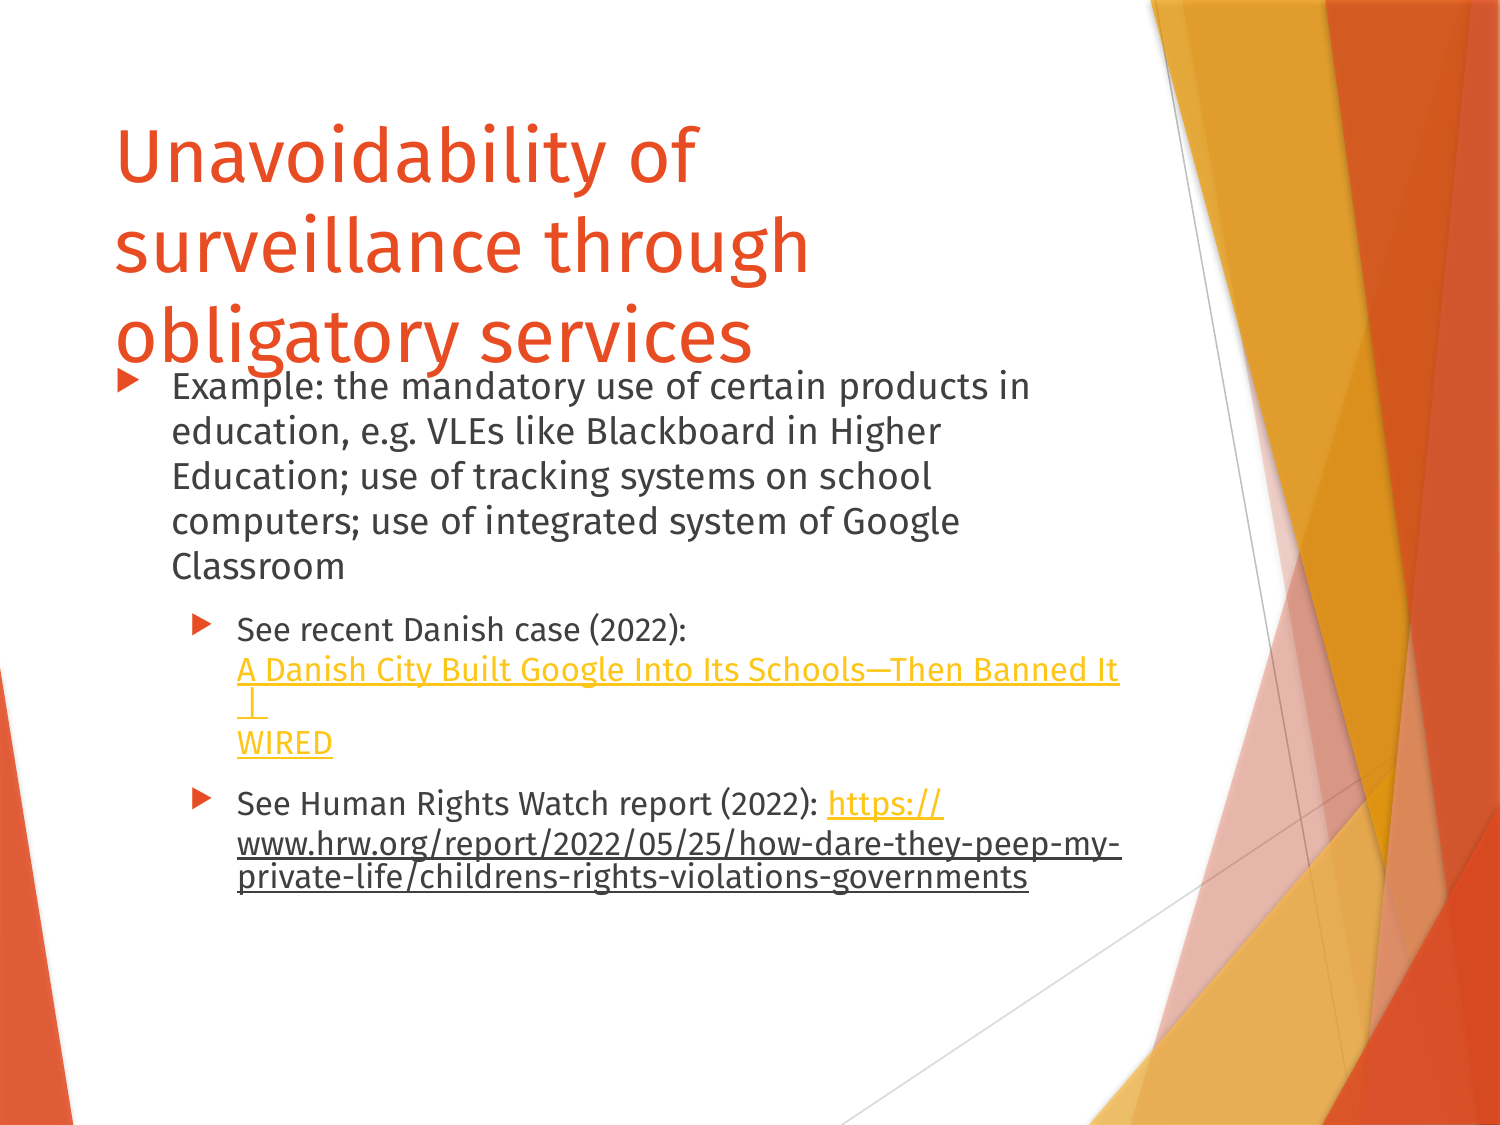

# Unavoidability of surveillance through obligatory services
Example: the mandatory use of certain products in education, e.g. VLEs like Blackboard in Higher Education; use of tracking systems on school computers; use of integrated system of Google Classroom
See recent Danish case (2022): A Danish City Built Google Into Its Schools—Then Banned It | WIRED
See Human Rights Watch report (2022): https://www.hrw.org/report/2022/05/25/how-dare-they-peep-my-private-life/childrens-rights-violations-governments